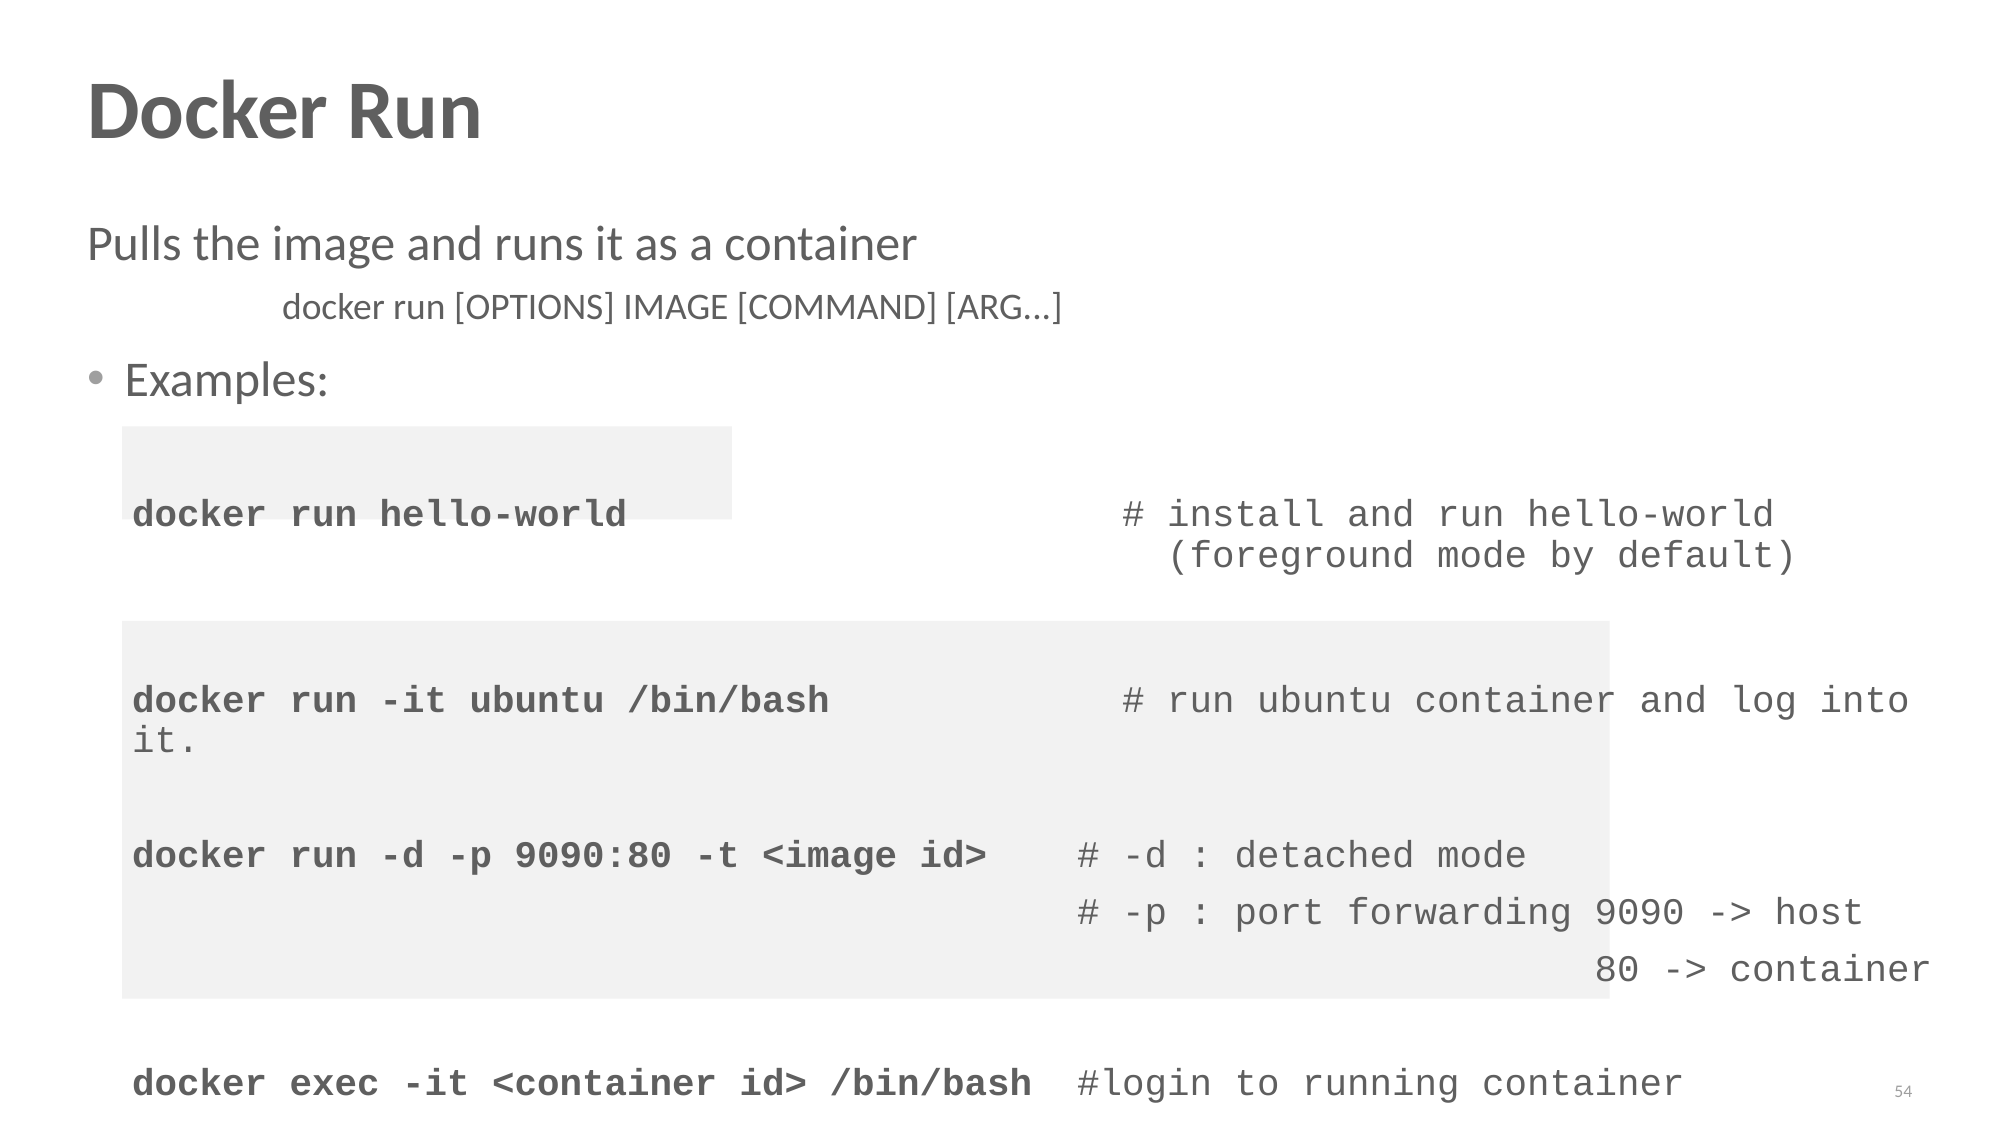

# Docker Run
Pulls the image and runs it as a container
	docker run [OPTIONS] IMAGE [COMMAND] [ARG...]
Examples:

docker run hello-world			    # install and run hello-world 							      (foreground mode by default)

docker run -it ubuntu /bin/bash      	    # run ubuntu container and log into it.

docker run -d -p 9090:80 -t <image id>    # -d : detached mode
                                          # -p : port forwarding 9090 -> host
                                                                 80 -> container

docker exec -it <container id> /bin/bash  #login to running container

54